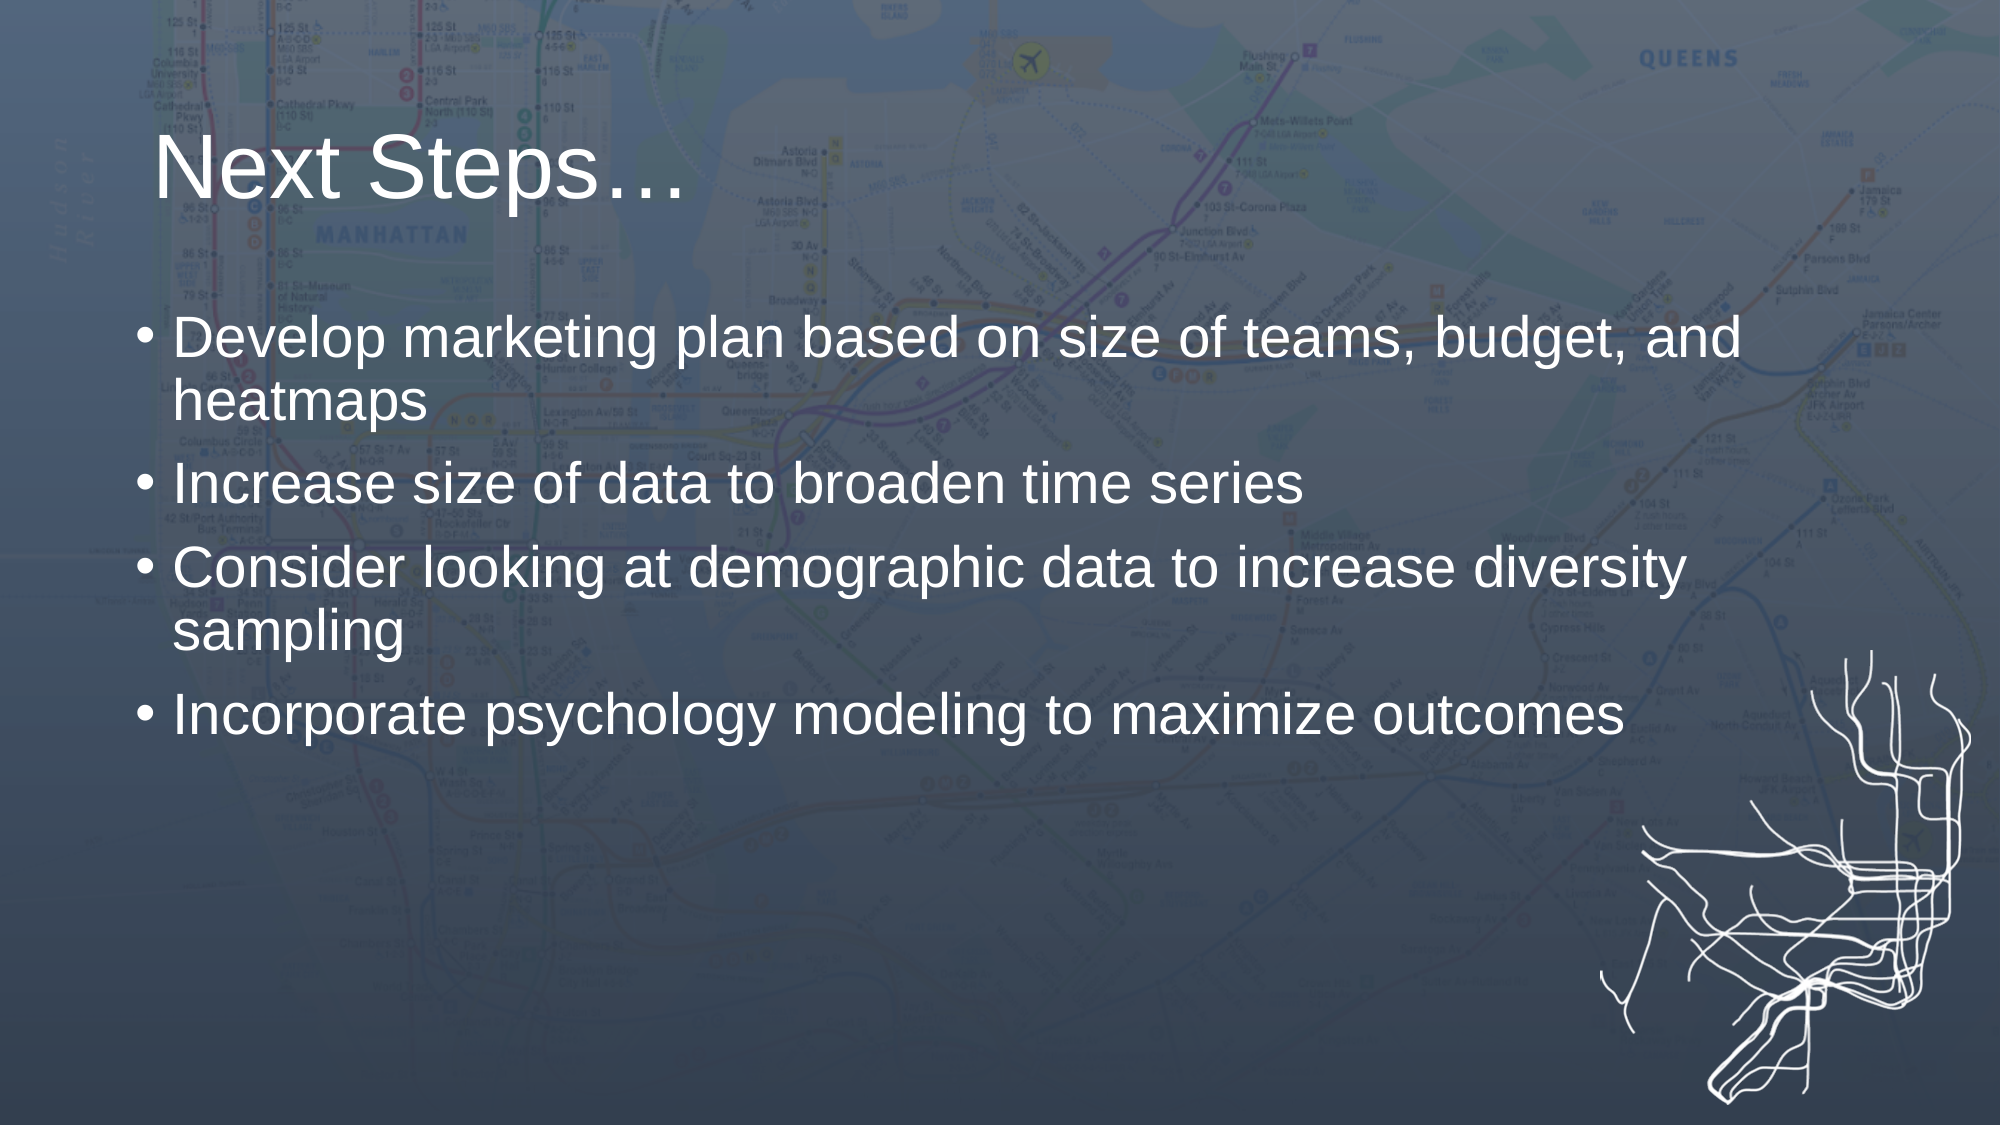

# Next Steps…
Develop marketing plan based on size of teams, budget, and heatmaps
Increase size of data to broaden time series
Consider looking at demographic data to increase diversity sampling
Incorporate psychology modeling to maximize outcomes